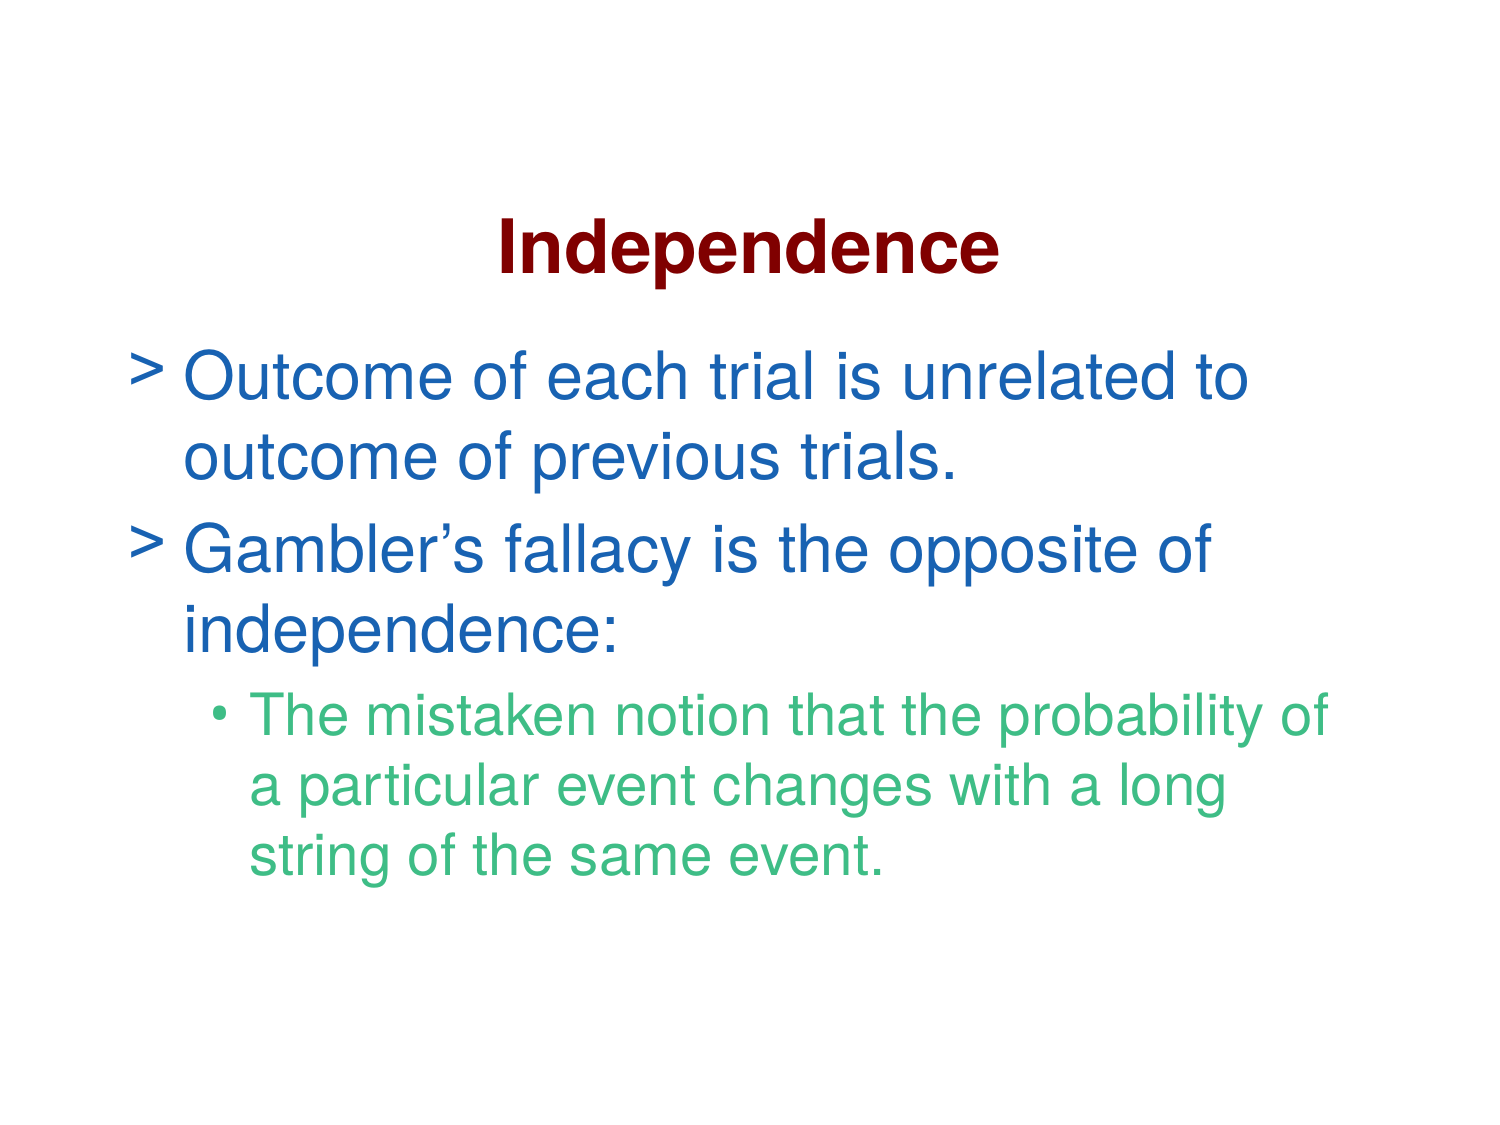

# Independence
Outcome of each trial is unrelated to outcome of previous trials.
Gambler’s fallacy is the opposite of independence:
The mistaken notion that the probability of a particular event changes with a long string of the same event.